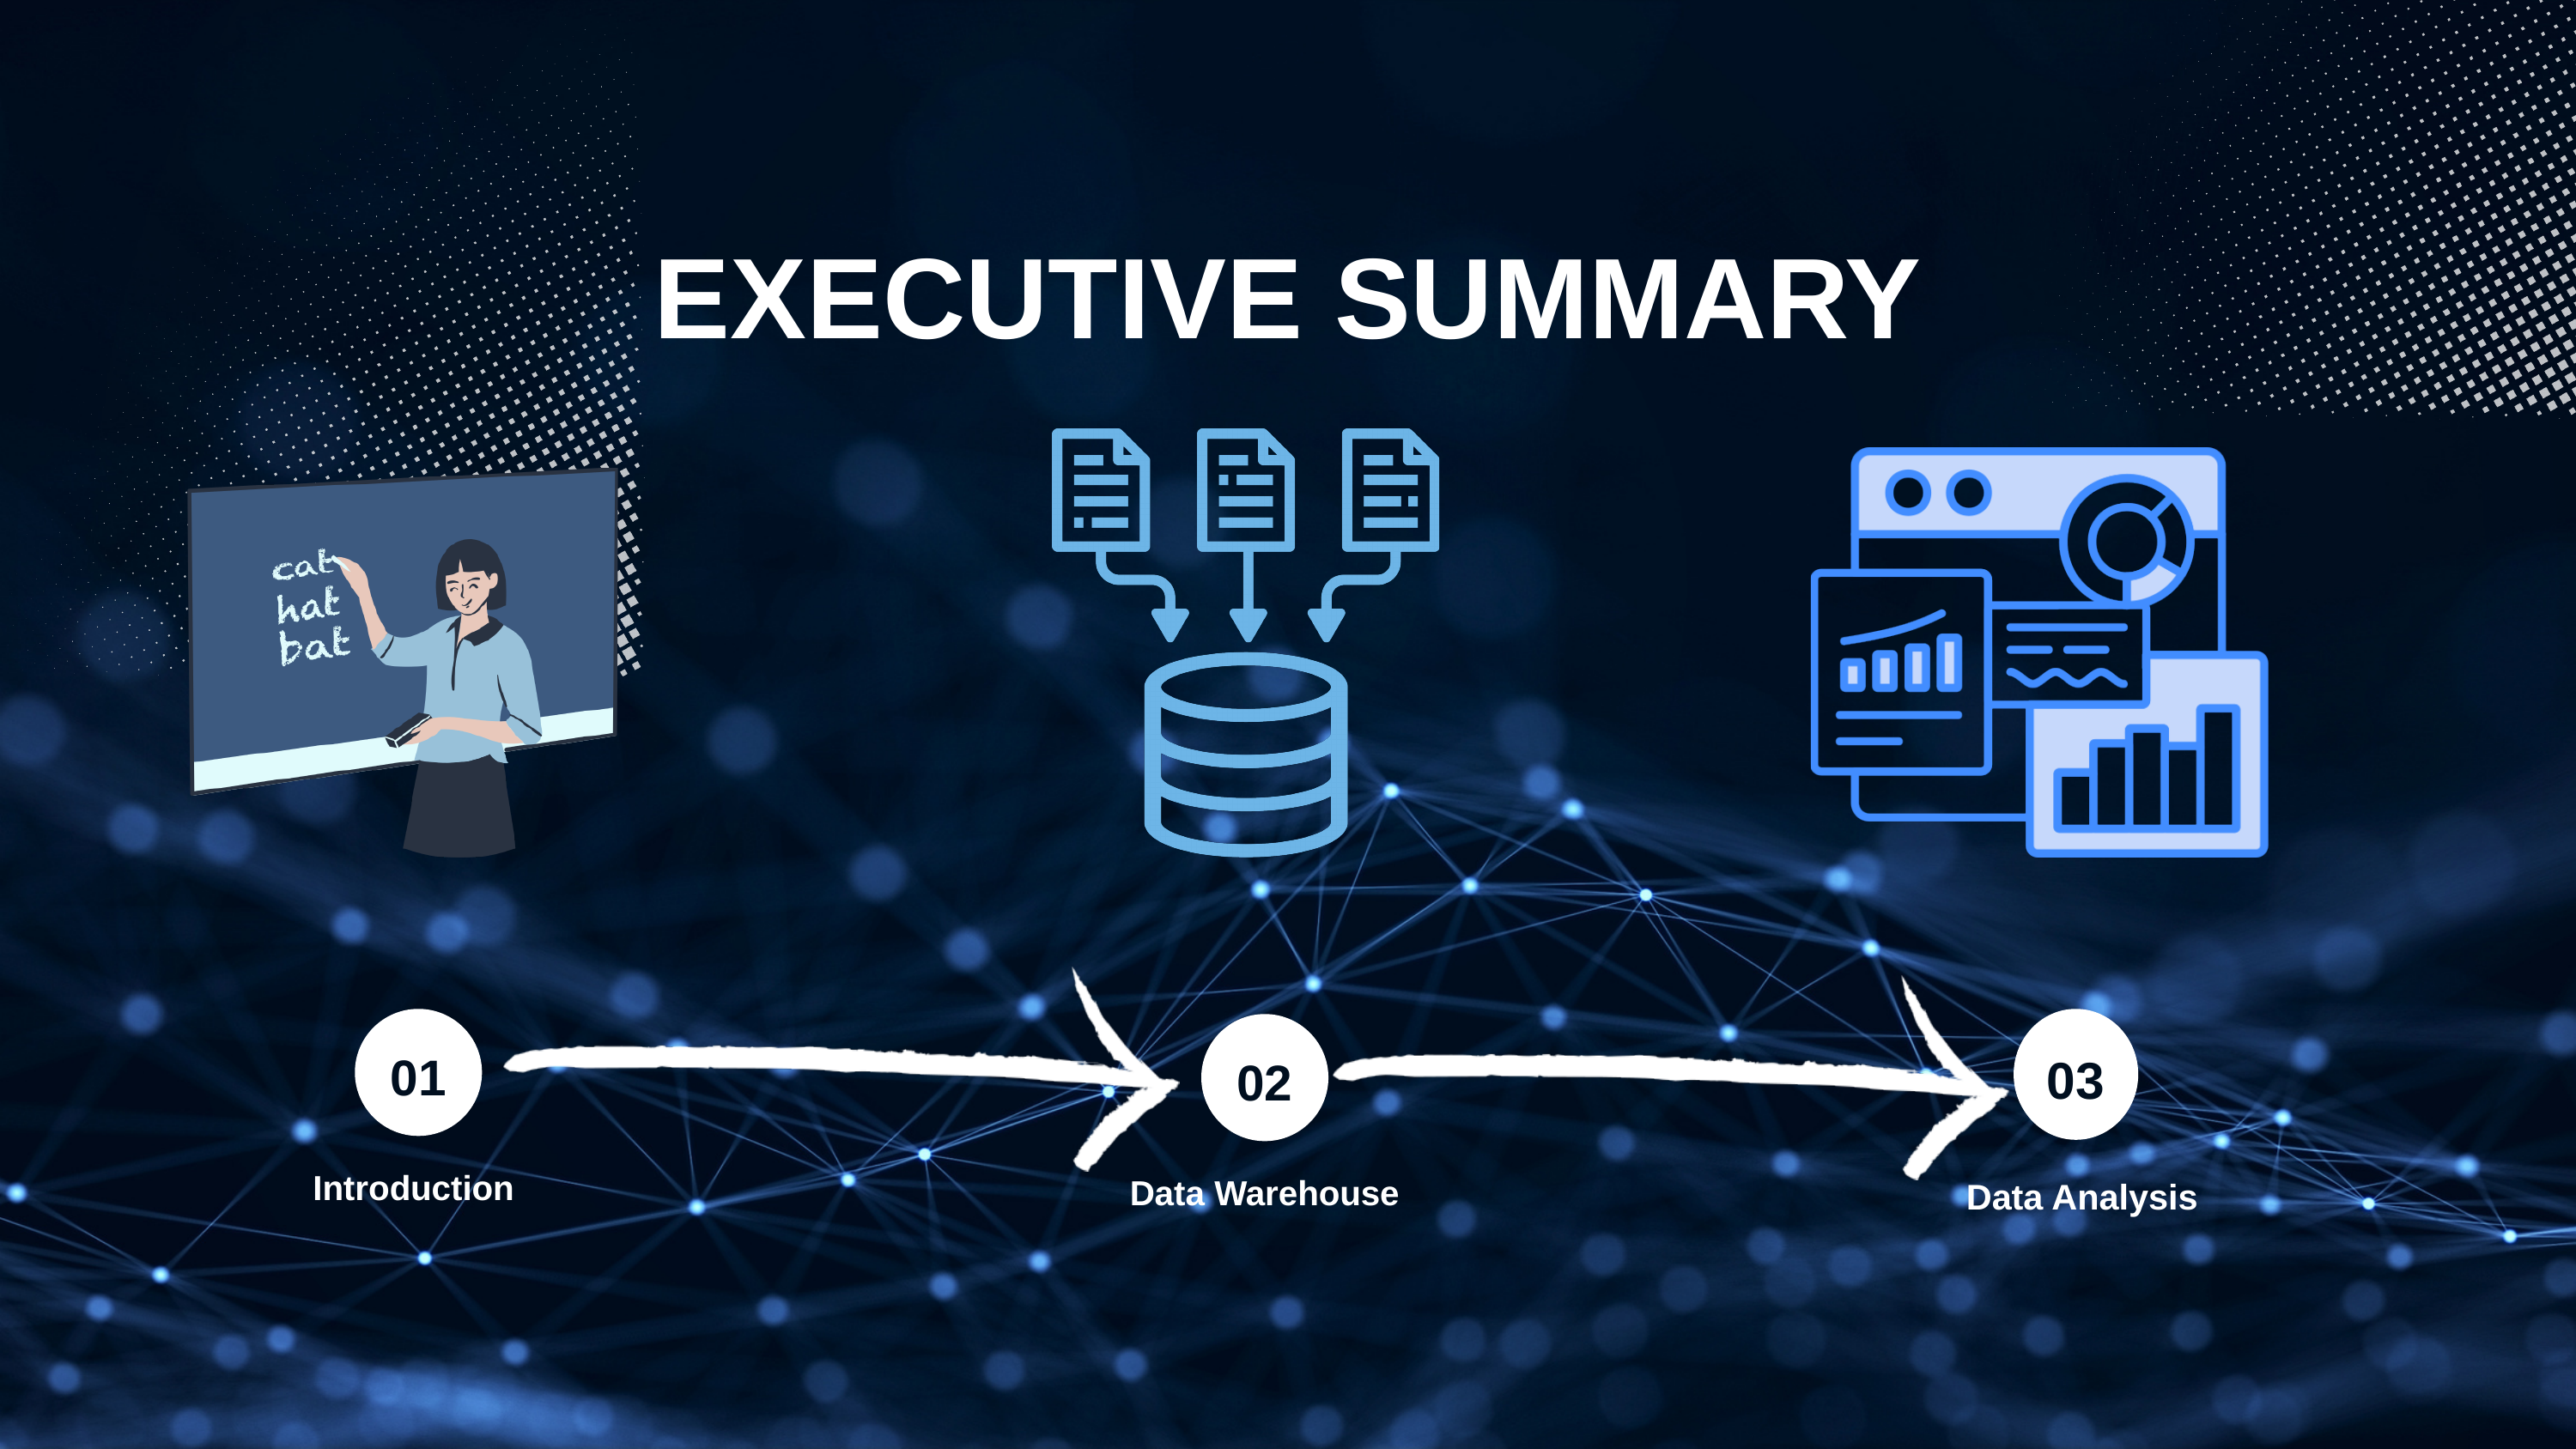

EXECUTIVE SUMMARY

01
03
02
Introduction
Data Warehouse
Data Analysis